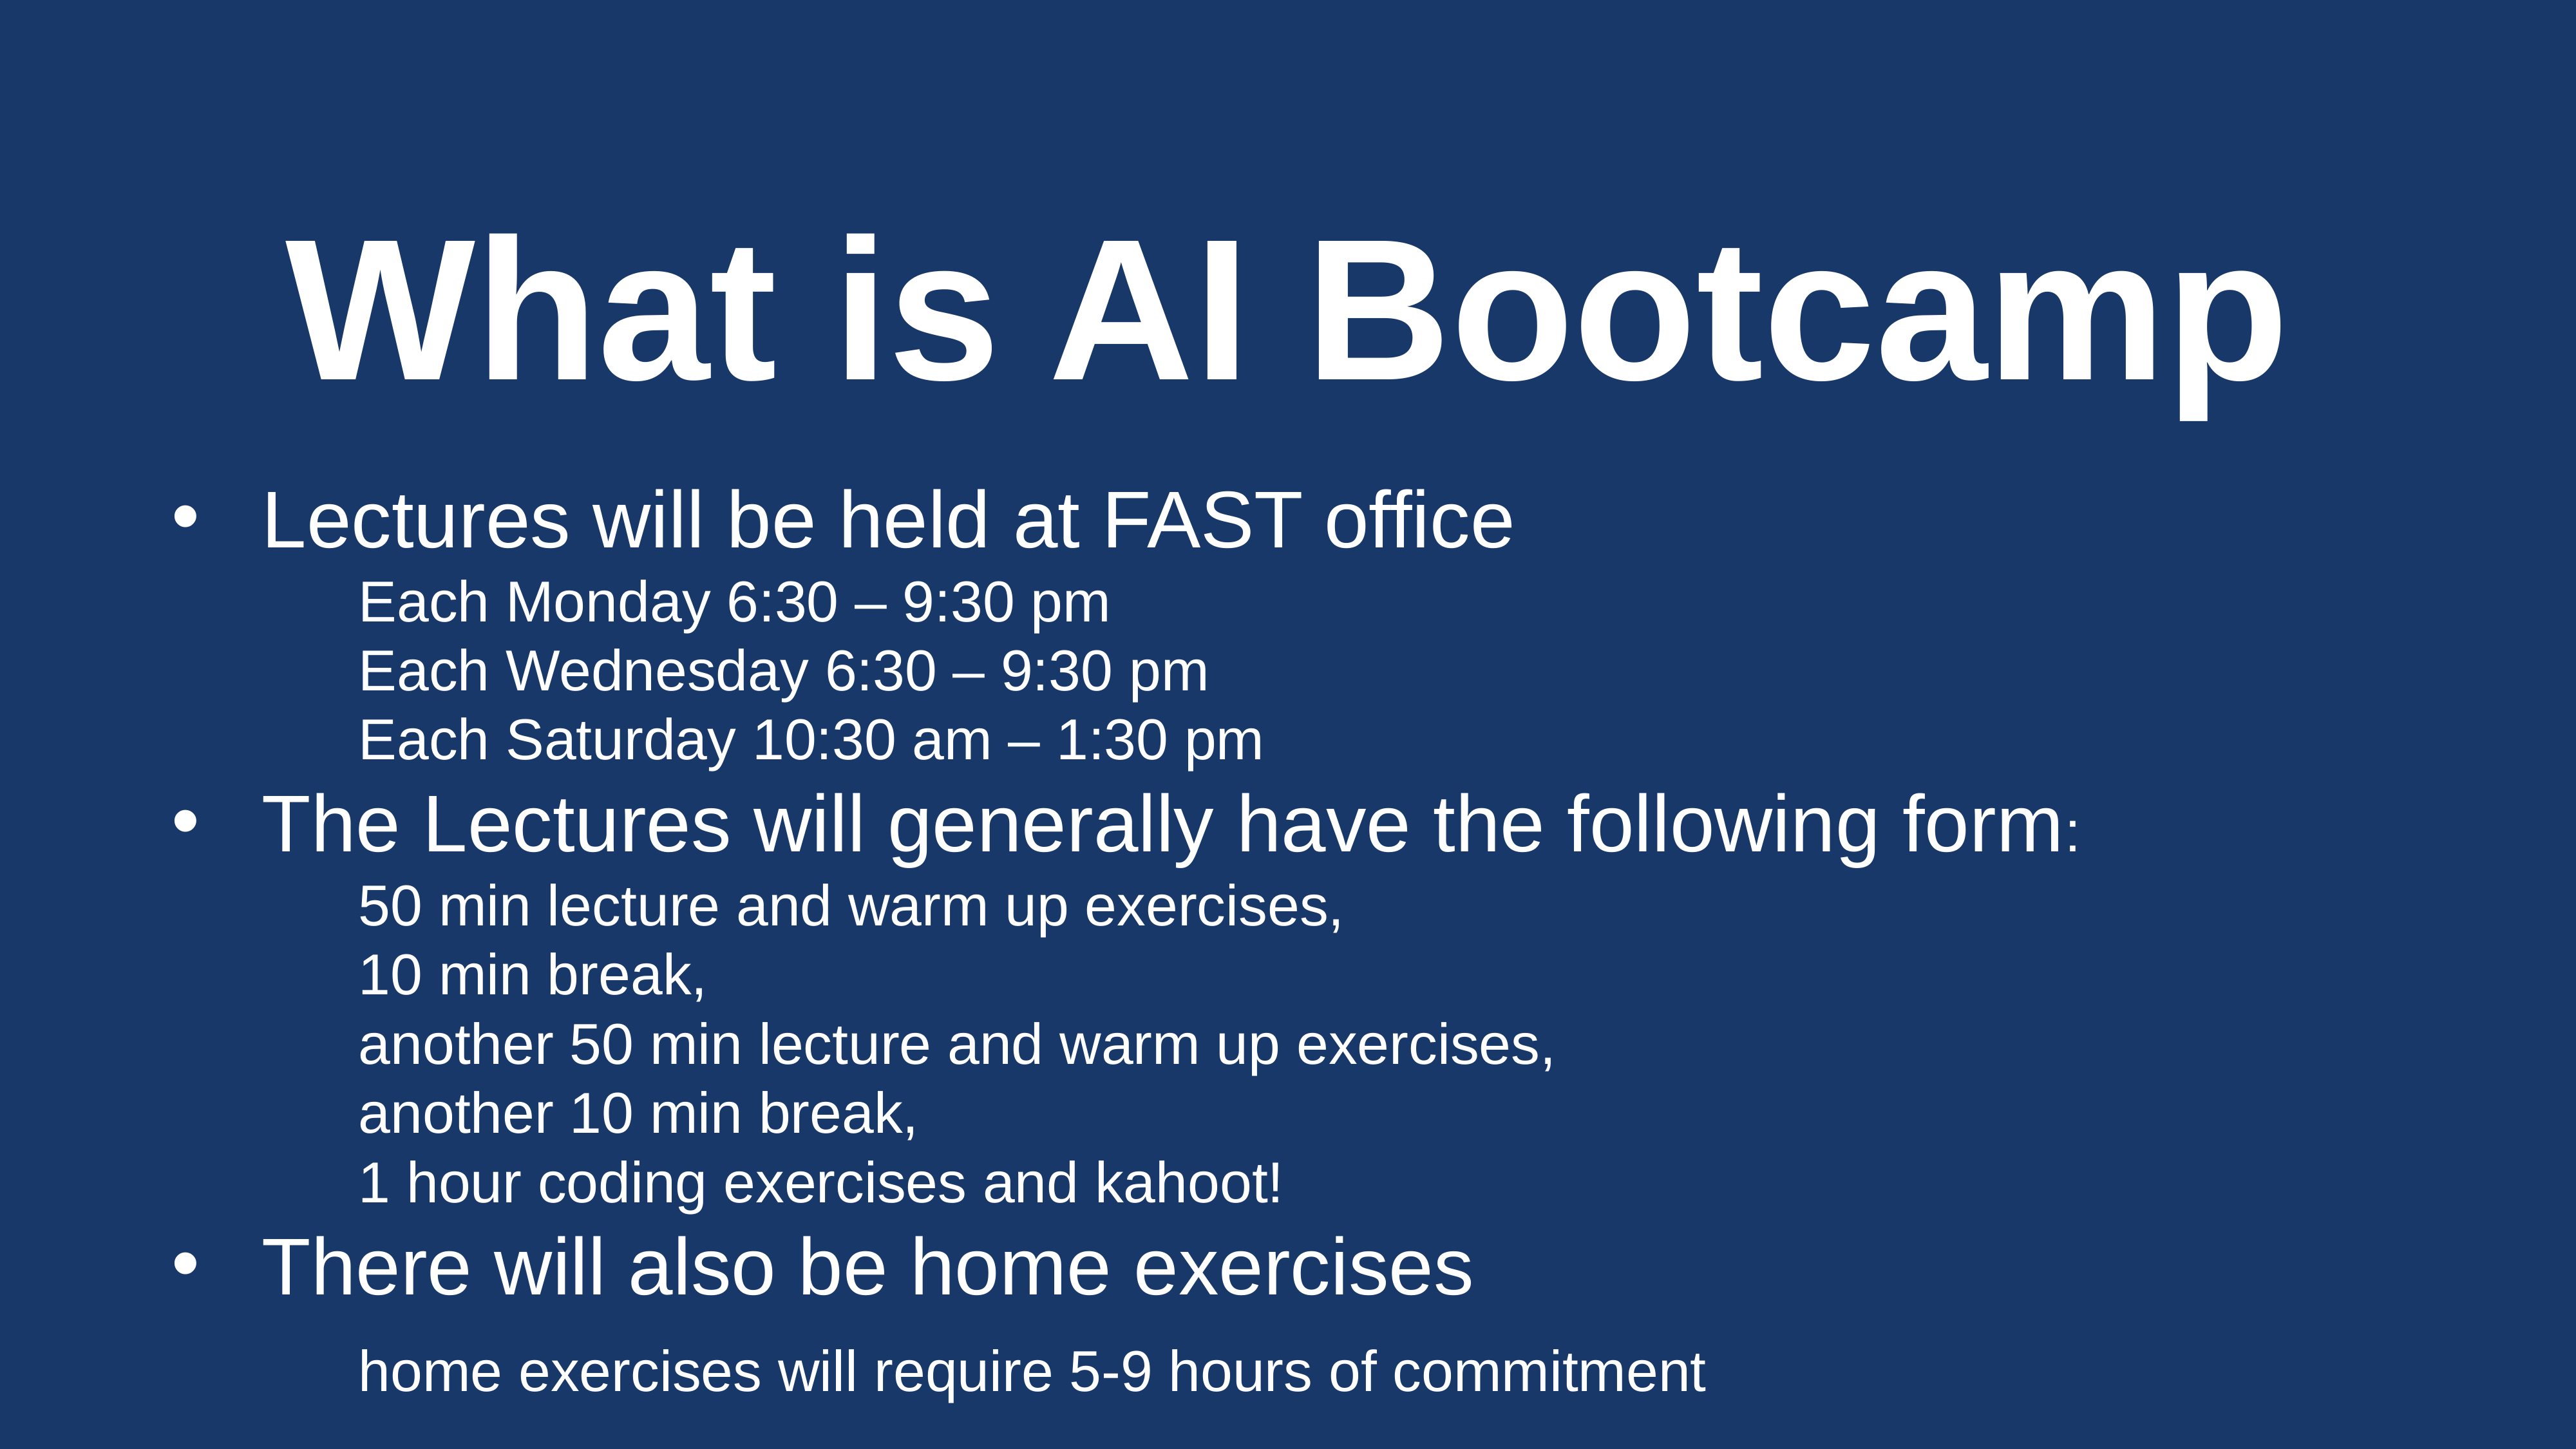

What is AI Bootcamp
Lectures will be held at FAST office
	Each Monday 6:30 – 9:30 pm
	Each Wednesday 6:30 – 9:30 pm
	Each Saturday 10:30 am – 1:30 pm
The Lectures will generally have the following form:
	50 min lecture and warm up exercises,
	10 min break,
	another 50 min lecture and warm up exercises,
	another 10 min break,
	1 hour coding exercises and kahoot!
There will also be home exercises
	home exercises will require 5-9 hours of commitment